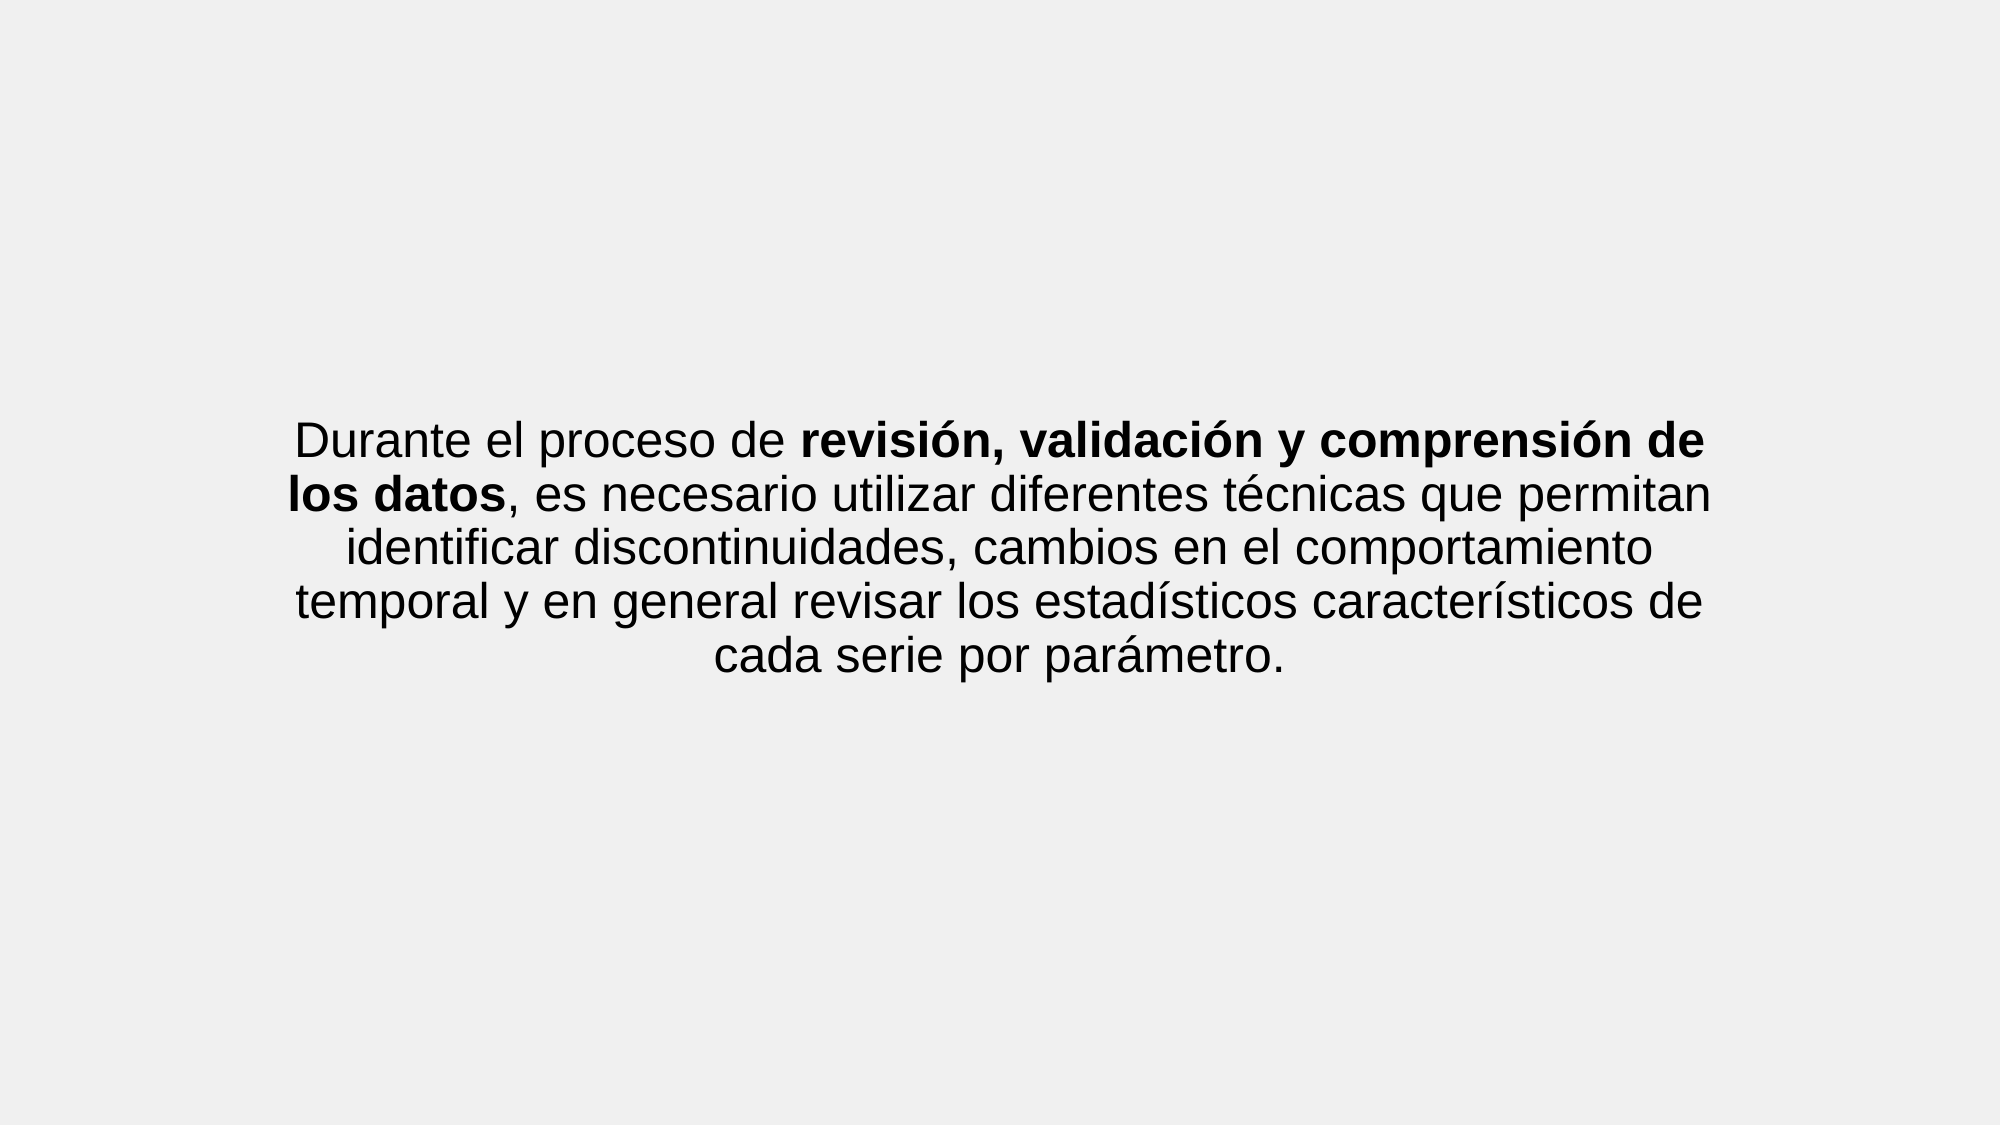

# Durante el proceso de revisión, validación y comprensión de los datos, es necesario utilizar diferentes técnicas que permitan identificar discontinuidades, cambios en el comportamiento temporal y en general revisar los estadísticos característicos de cada serie por parámetro.